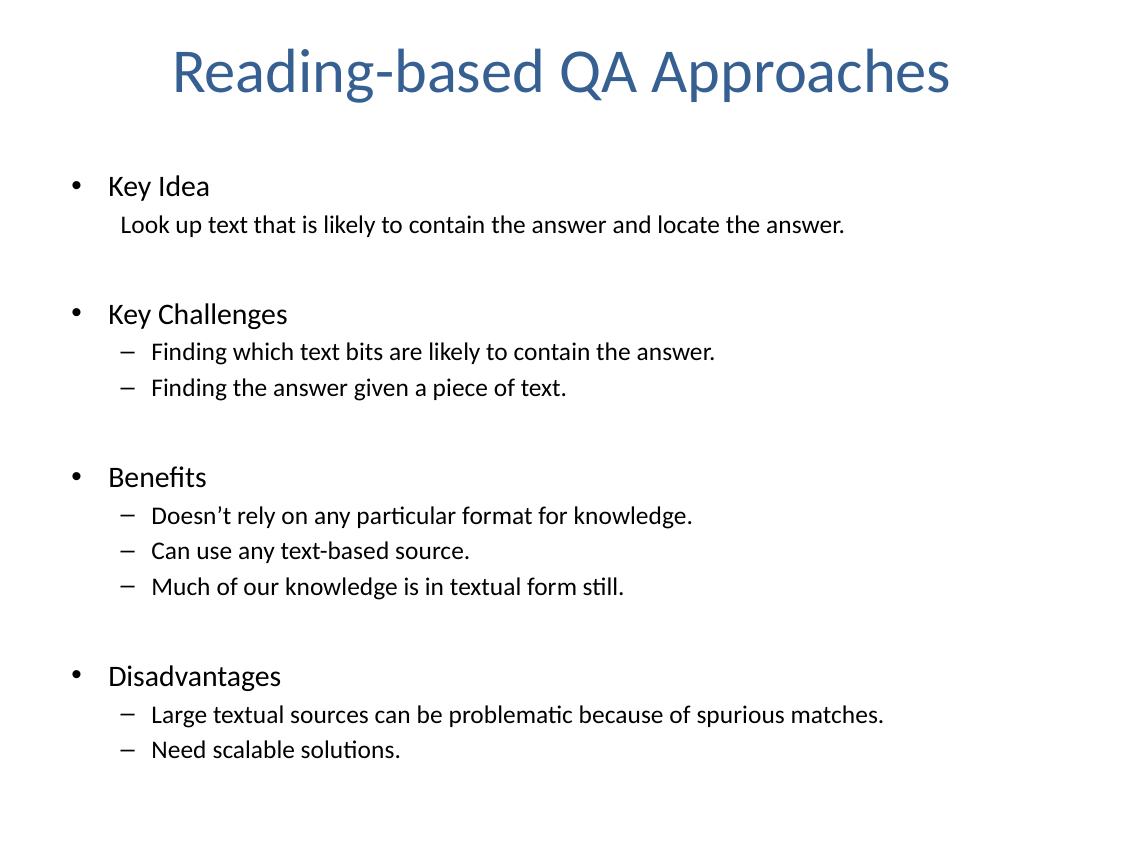

# Reading-based QA Approaches
Key Idea
	Look up text that is likely to contain the answer and locate the answer.

Key Challenges
Finding which text bits are likely to contain the answer.
Finding the answer given a piece of text.

Benefits
Doesn’t rely on any particular format for knowledge.
Can use any text-based source.
Much of our knowledge is in textual form still.

Disadvantages
Large textual sources can be problematic because of spurious matches.
Need scalable solutions.